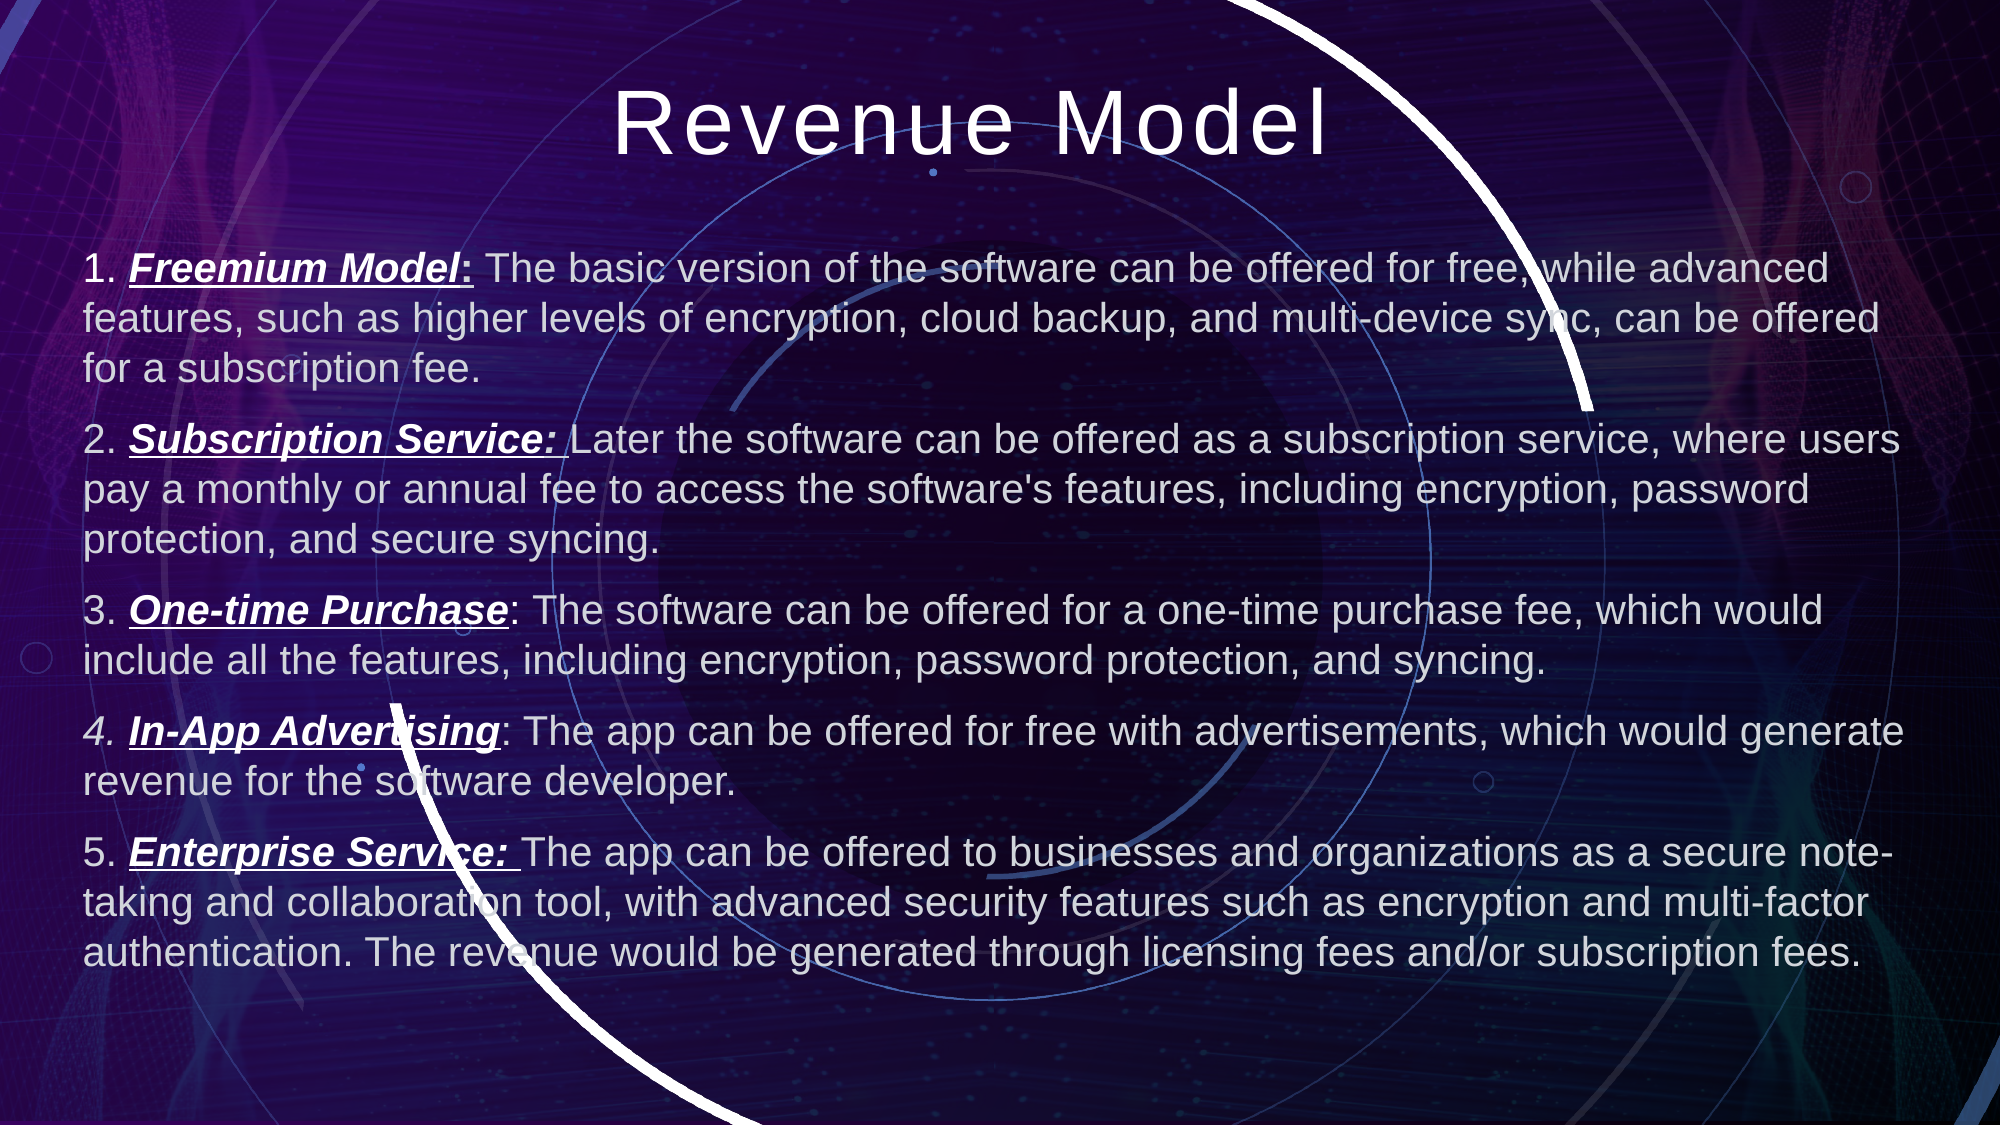

# Revenue Model
 Freemium Model: The basic version of the software can be offered for free, while advanced features, such as higher levels of encryption, cloud backup, and multi-device sync, can be offered for a subscription fee.
 Subscription Service: Later the software can be offered as a subscription service, where users pay a monthly or annual fee to access the software's features, including encryption, password protection, and secure syncing.
 One-time Purchase: The software can be offered for a one-time purchase fee, which would include all the features, including encryption, password protection, and syncing.
 In-App Advertising: The app can be offered for free with advertisements, which would generate revenue for the software developer.
 Enterprise Service: The app can be offered to businesses and organizations as a secure note-taking and collaboration tool, with advanced security features such as encryption and multi-factor authentication. The revenue would be generated through licensing fees and/or subscription fees.